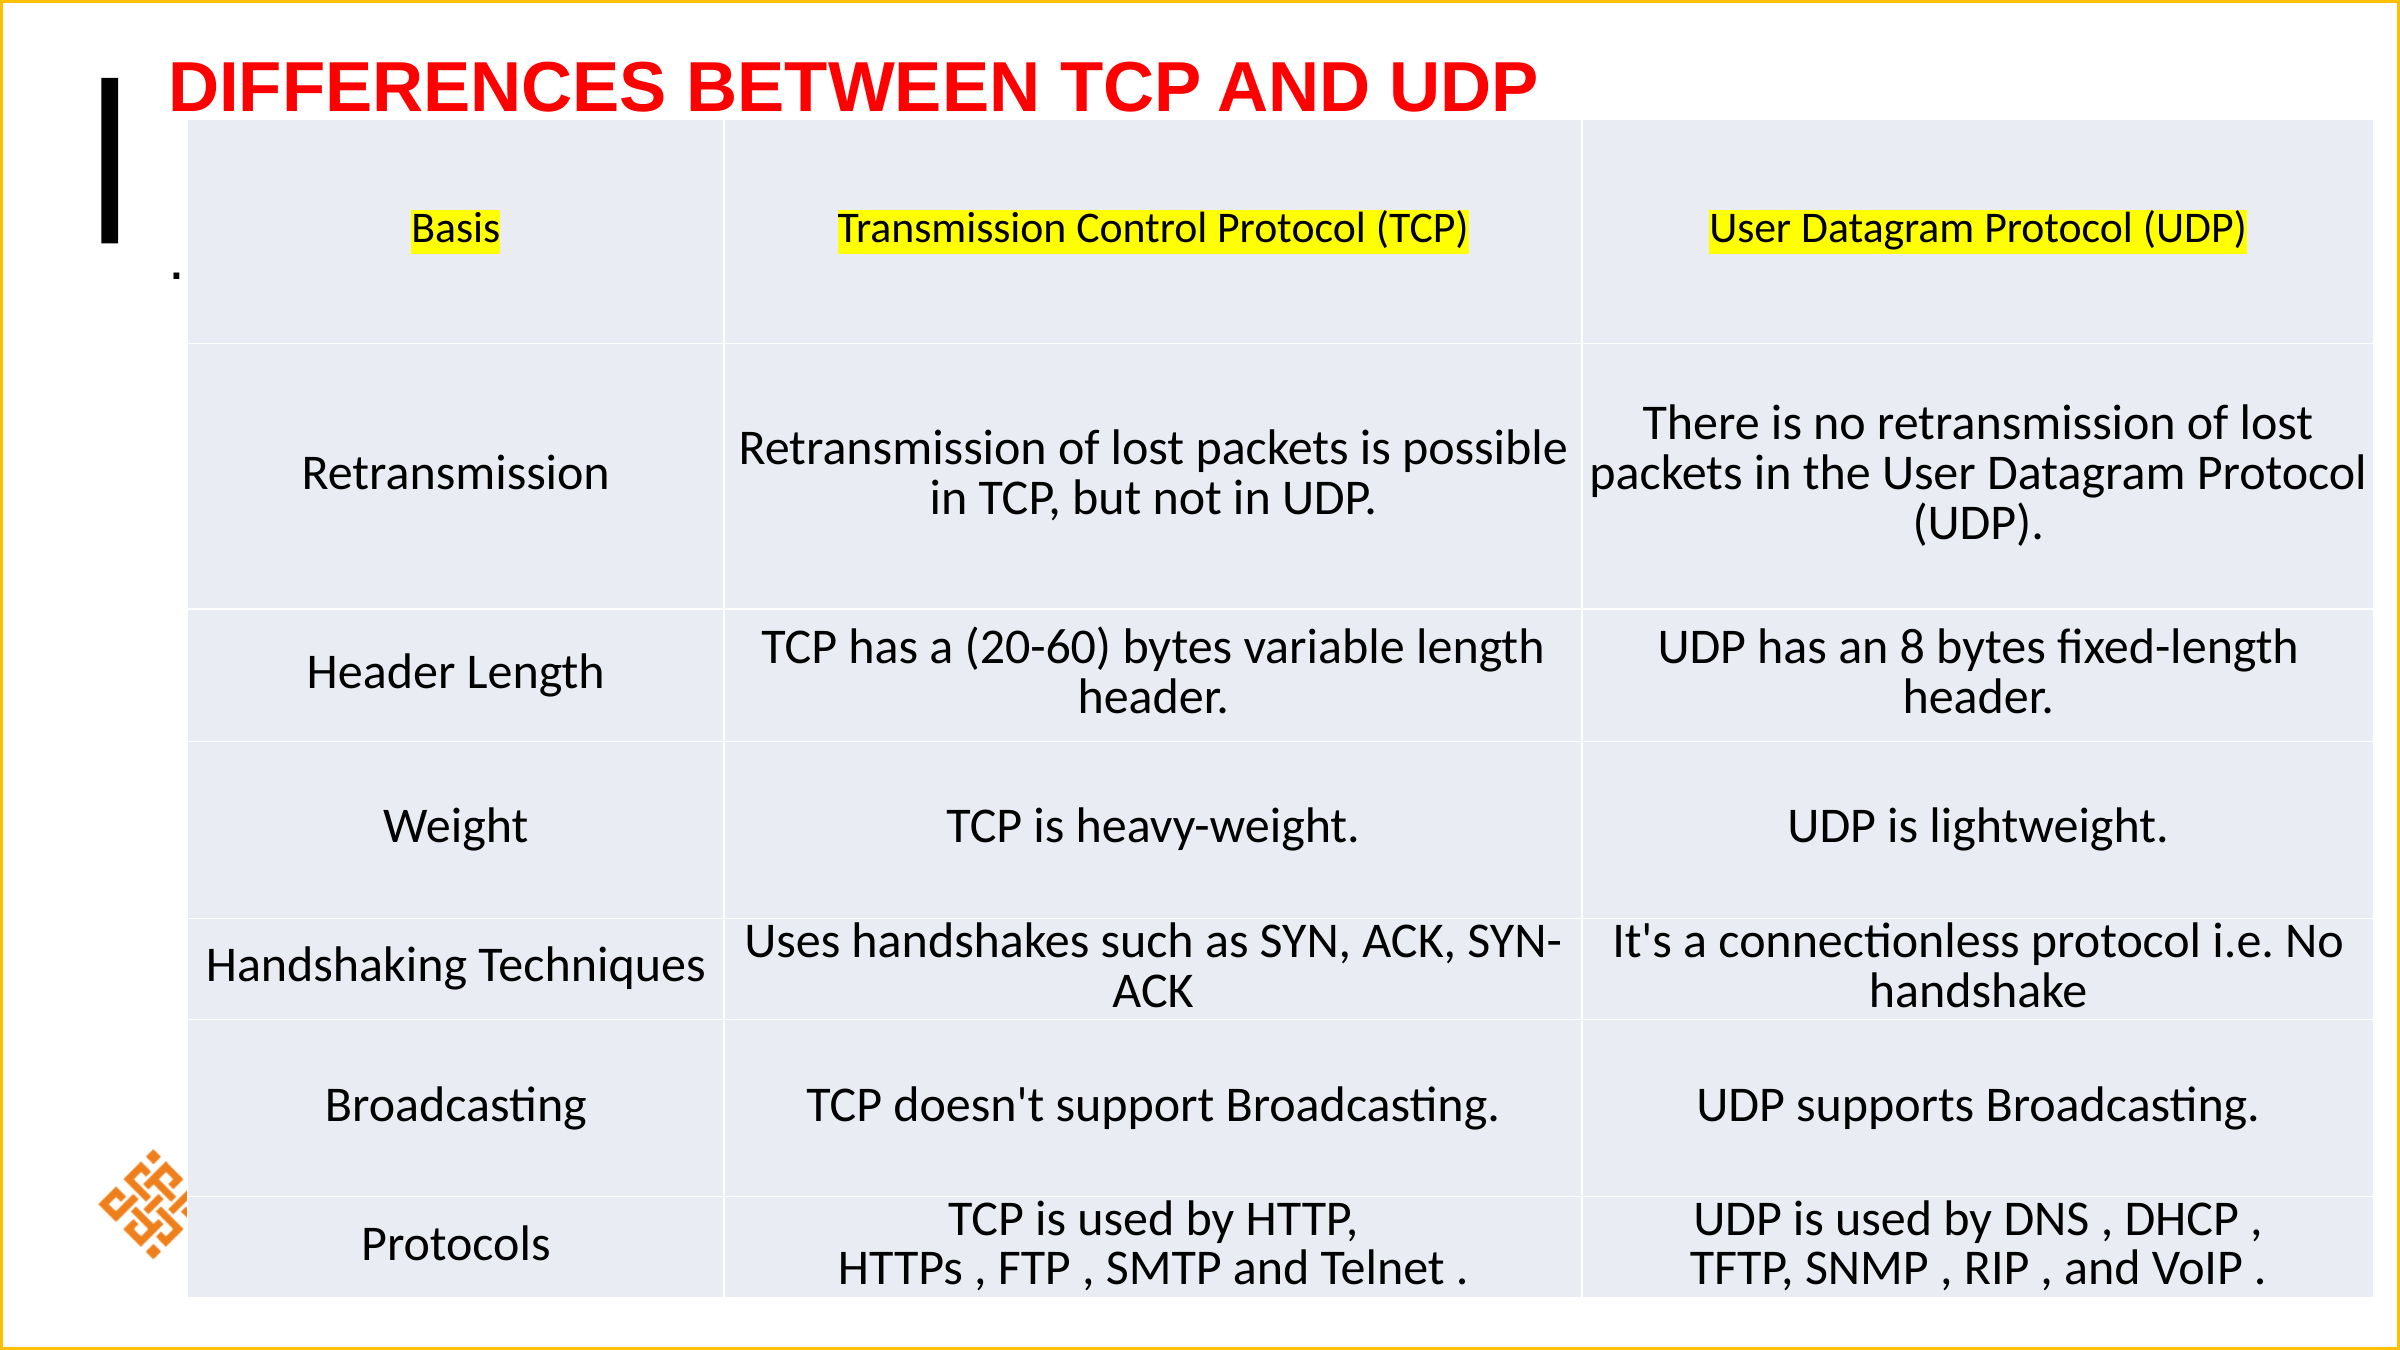

# Differences between TCP and UDP
| Basis | Transmission Control Protocol (TCP) | User Datagram Protocol (UDP) |
| --- | --- | --- |
| Retransmission | Retransmission of lost packets is possible in TCP, but not in UDP. | There is no retransmission of lost packets in the User Datagram Protocol (UDP). |
| Header Length | TCP has a (20-60) bytes variable length header. | UDP has an 8 bytes fixed-length header. |
| Weight | TCP is heavy-weight. | UDP is lightweight. |
| Handshaking Techniques | Uses handshakes such as SYN, ACK, SYN-ACK | It's a connectionless protocol i.e. No handshake |
| Broadcasting | TCP doesn't support Broadcasting. | UDP supports Broadcasting. |
| Protocols | TCP is used by HTTP, HTTPs , FTP , SMTP and Telnet . | UDP is used by DNS , DHCP , TFTP, SNMP , RIP , and VoIP . |

.